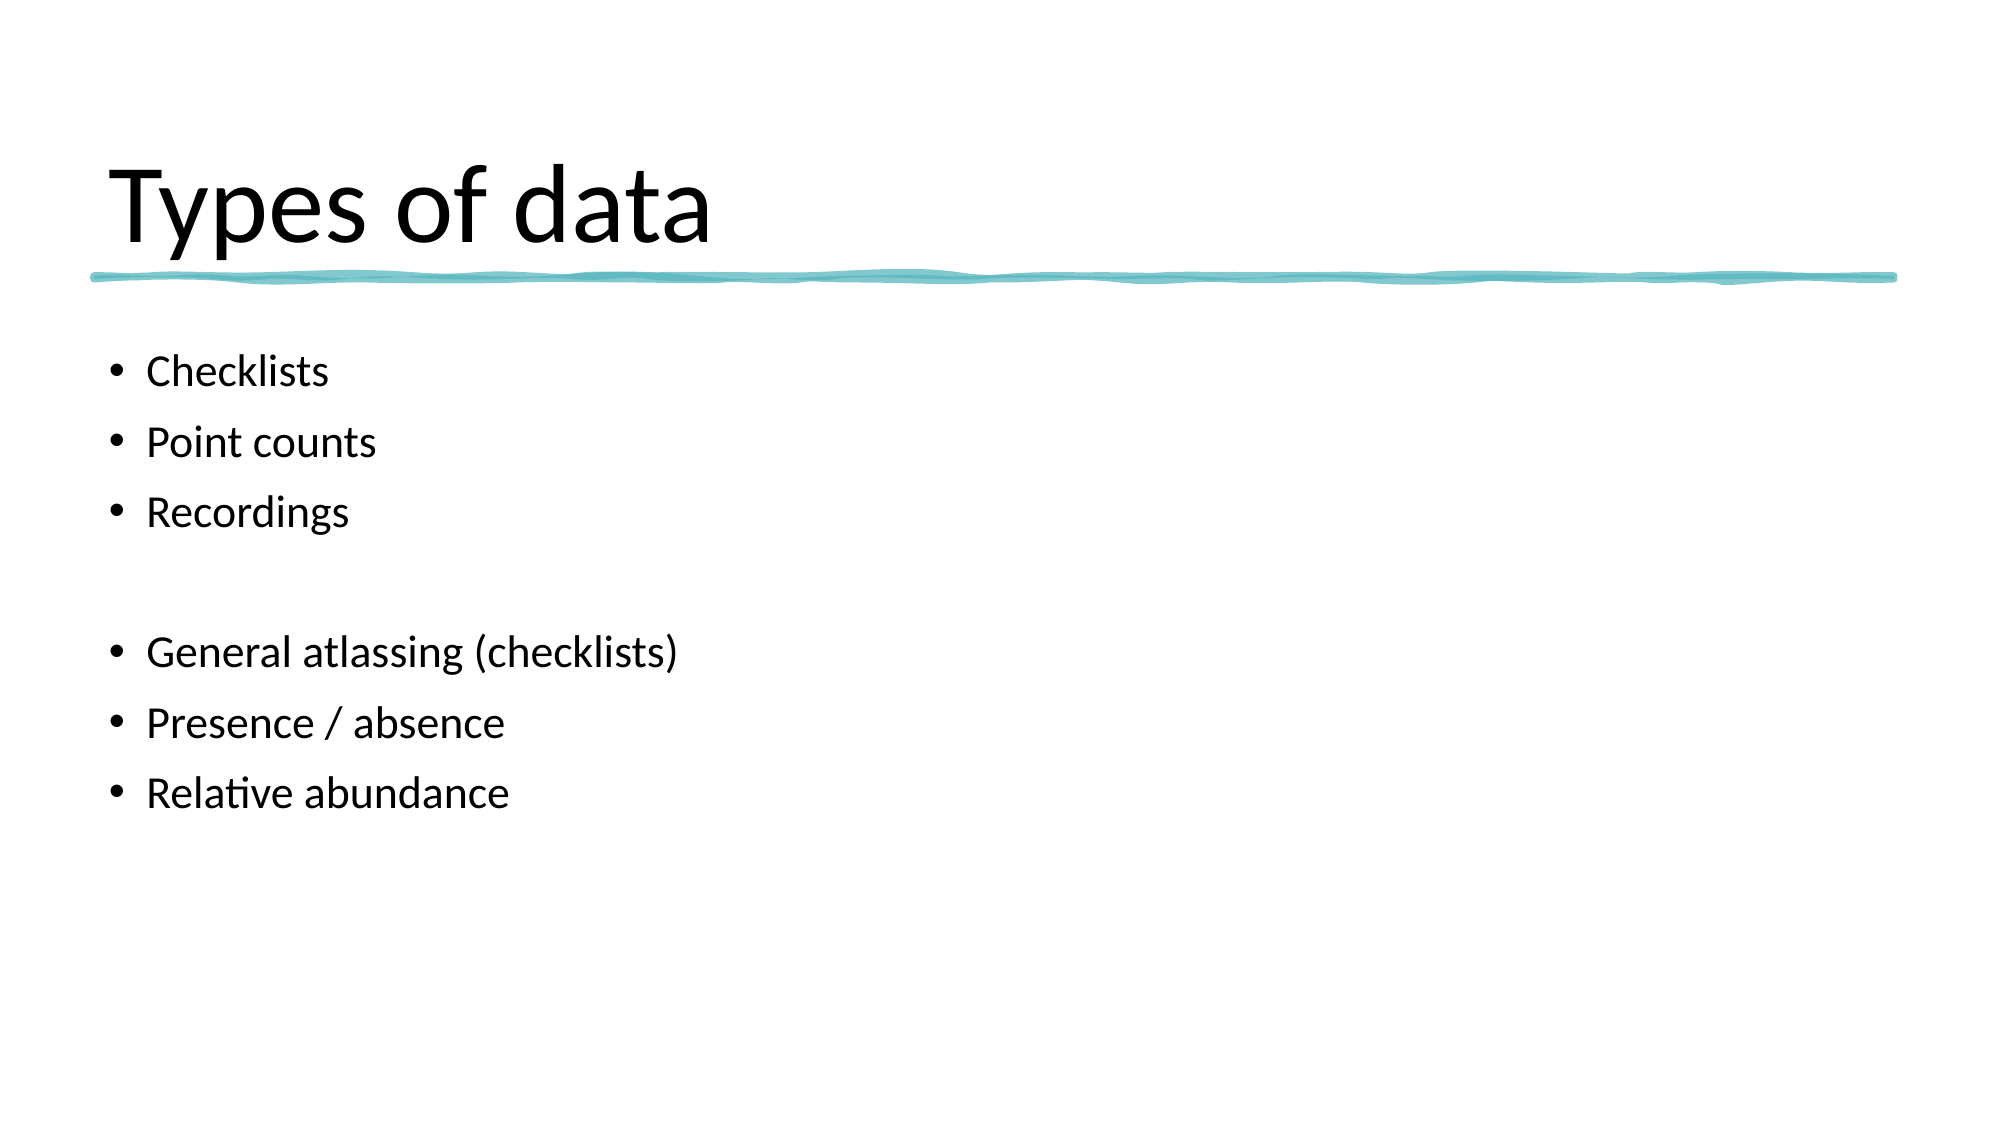

# Types of data

Checklists
Point counts
Recordings

General atlassing (checklists)
Presence / absence
Relative abundance